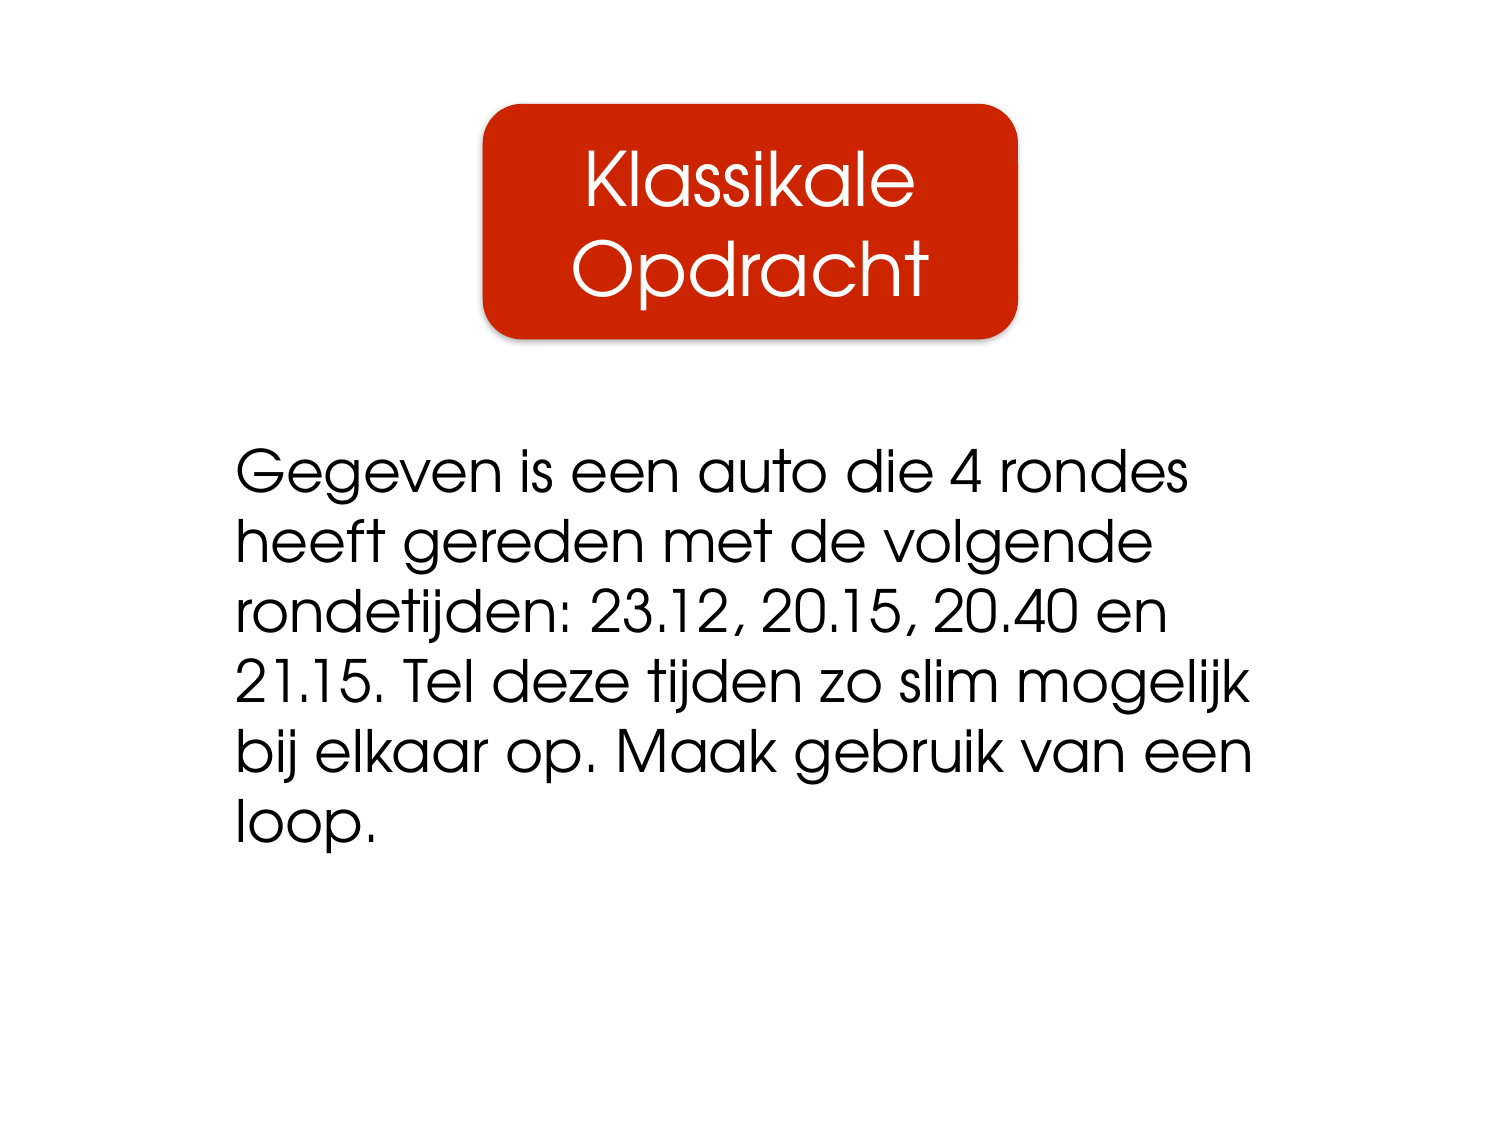

Klassikale
Opdracht
Gegeven is een auto die 4 rondes heeft gereden met de volgende rondetijden: 23.12, 20.15, 20.40 en 21.15. Tel deze tijden zo slim mogelijk bij elkaar op. Maak gebruik van een loop.